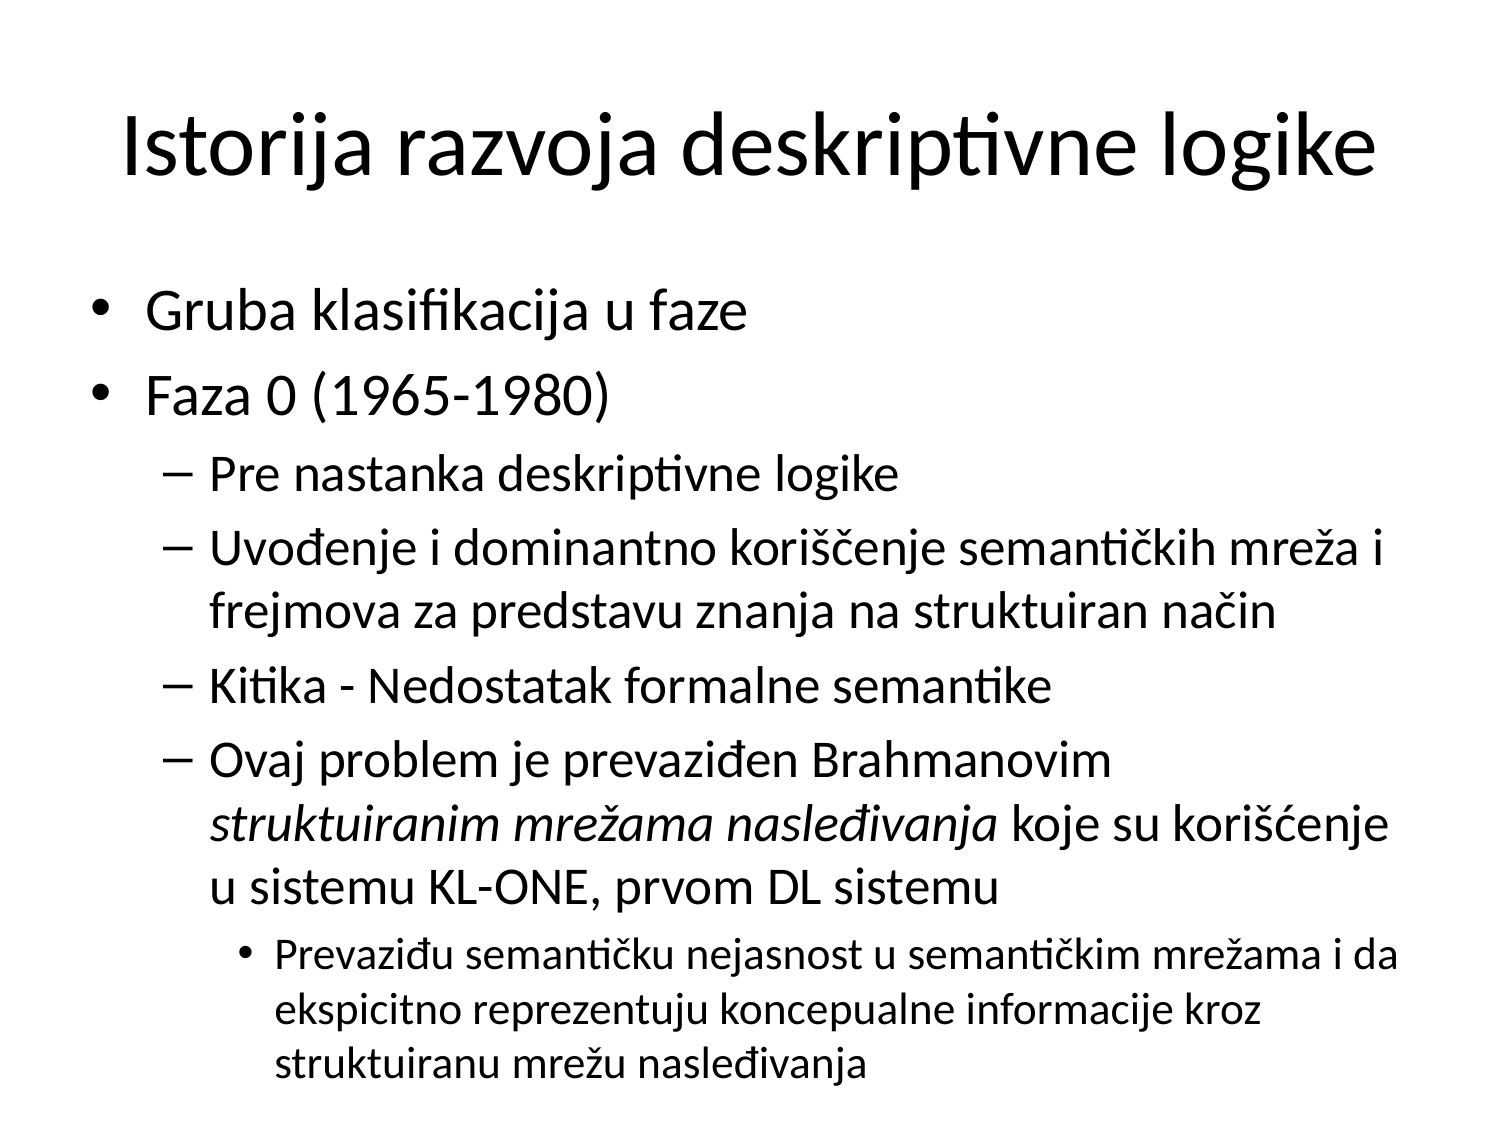

# Istorija razvoja deskriptivne logike
Gruba klasifikacija u faze
Faza 0 (1965-1980)
Pre nastanka deskriptivne logike
Uvođenje i dominantno koriščenje semantičkih mreža i frejmova za predstavu znanja na struktuiran način
Kitika - Nedostatak formalne semantike
Ovaj problem je prevaziđen Brahmanovim struktuiranim mrežama nasleđivanja koje su korišćenje u sistemu KL-ONE, prvom DL sistemu
Prevaziđu semantičku nejasnost u semantičkim mrežama i da ekspicitno reprezentuju koncepualne informacije kroz struktuiranu mrežu nasleđivanja